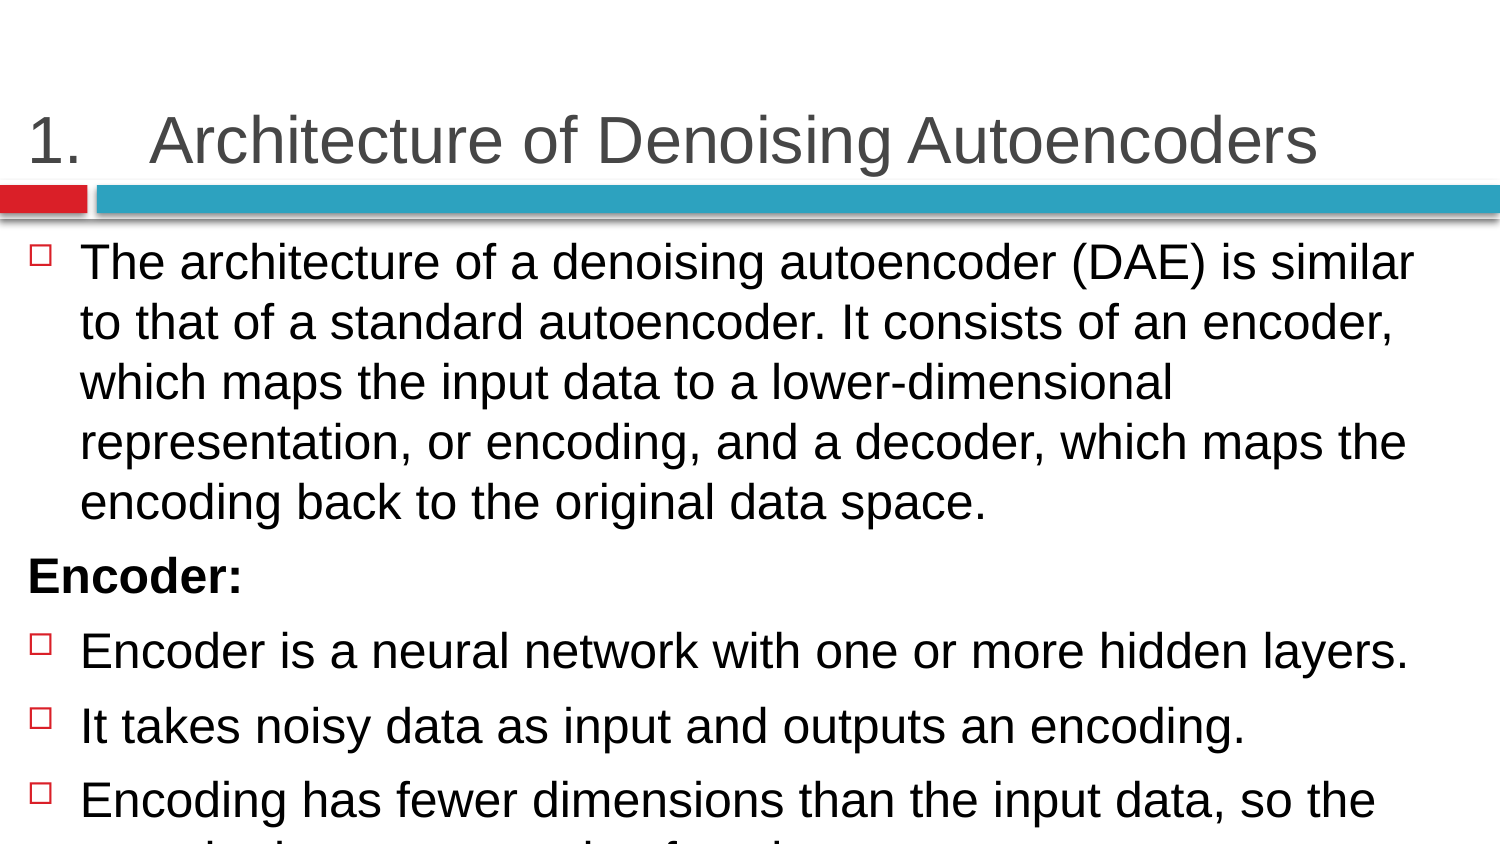

# Architecture of Denoising Autoencoders
The architecture of a denoising autoencoder (DAE) is similar to that of a standard autoencoder. It consists of an encoder, which maps the input data to a lower-dimensional representation, or encoding, and a decoder, which maps the encoding back to the original data space.
Encoder:
Encoder is a neural network with one or more hidden layers.
It takes noisy data as input and outputs an encoding.
Encoding has fewer dimensions than the input data, so the encoder is a compression function.